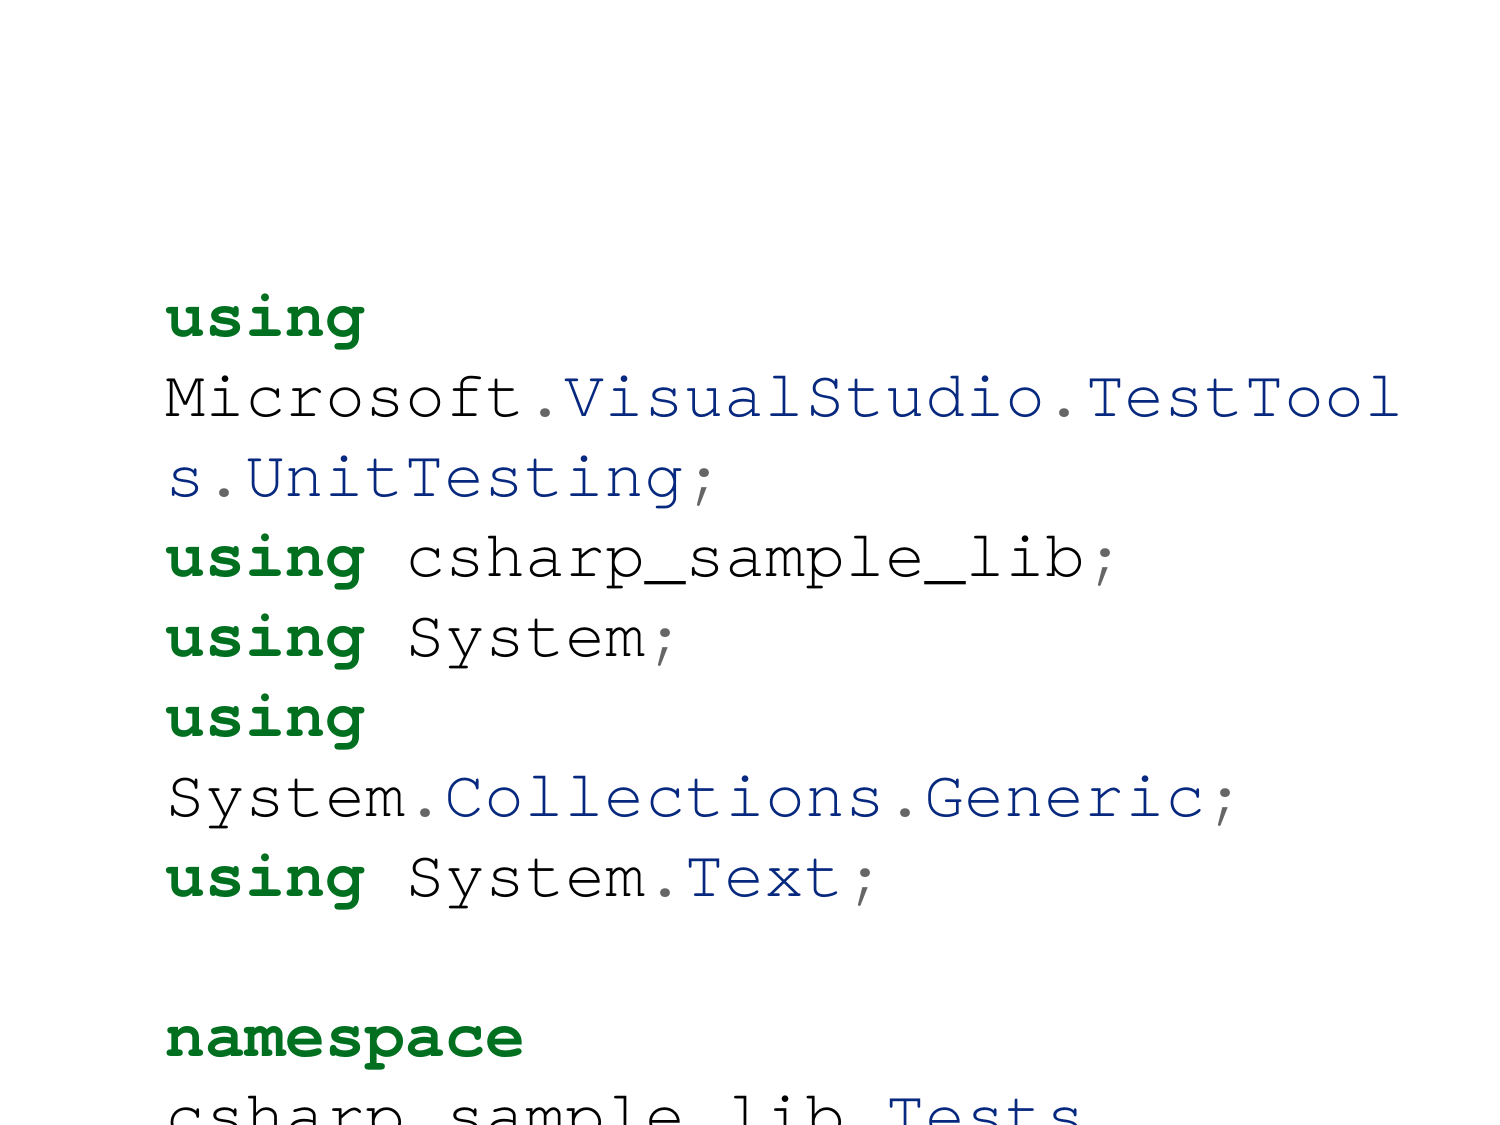

using Microsoft.VisualStudio.TestTools.UnitTesting;
using csharp_sample_lib;
using System;
using System.Collections.Generic;
using System.Text;
namespace csharp_sample_lib.Tests
{
    [TestClass()]
    public class sampleLibClassTests
    {
        [TestMethod()]
        public void sayHelloToTest()
        {
            Assert.Fail();
        }
        [TestMethod()]
        public void sumTest()
        {
            Assert.Fail();
        }
        [TestMethod()]
        public void multiplyTest()
        {
            Assert.Fail();
        }
    }
}